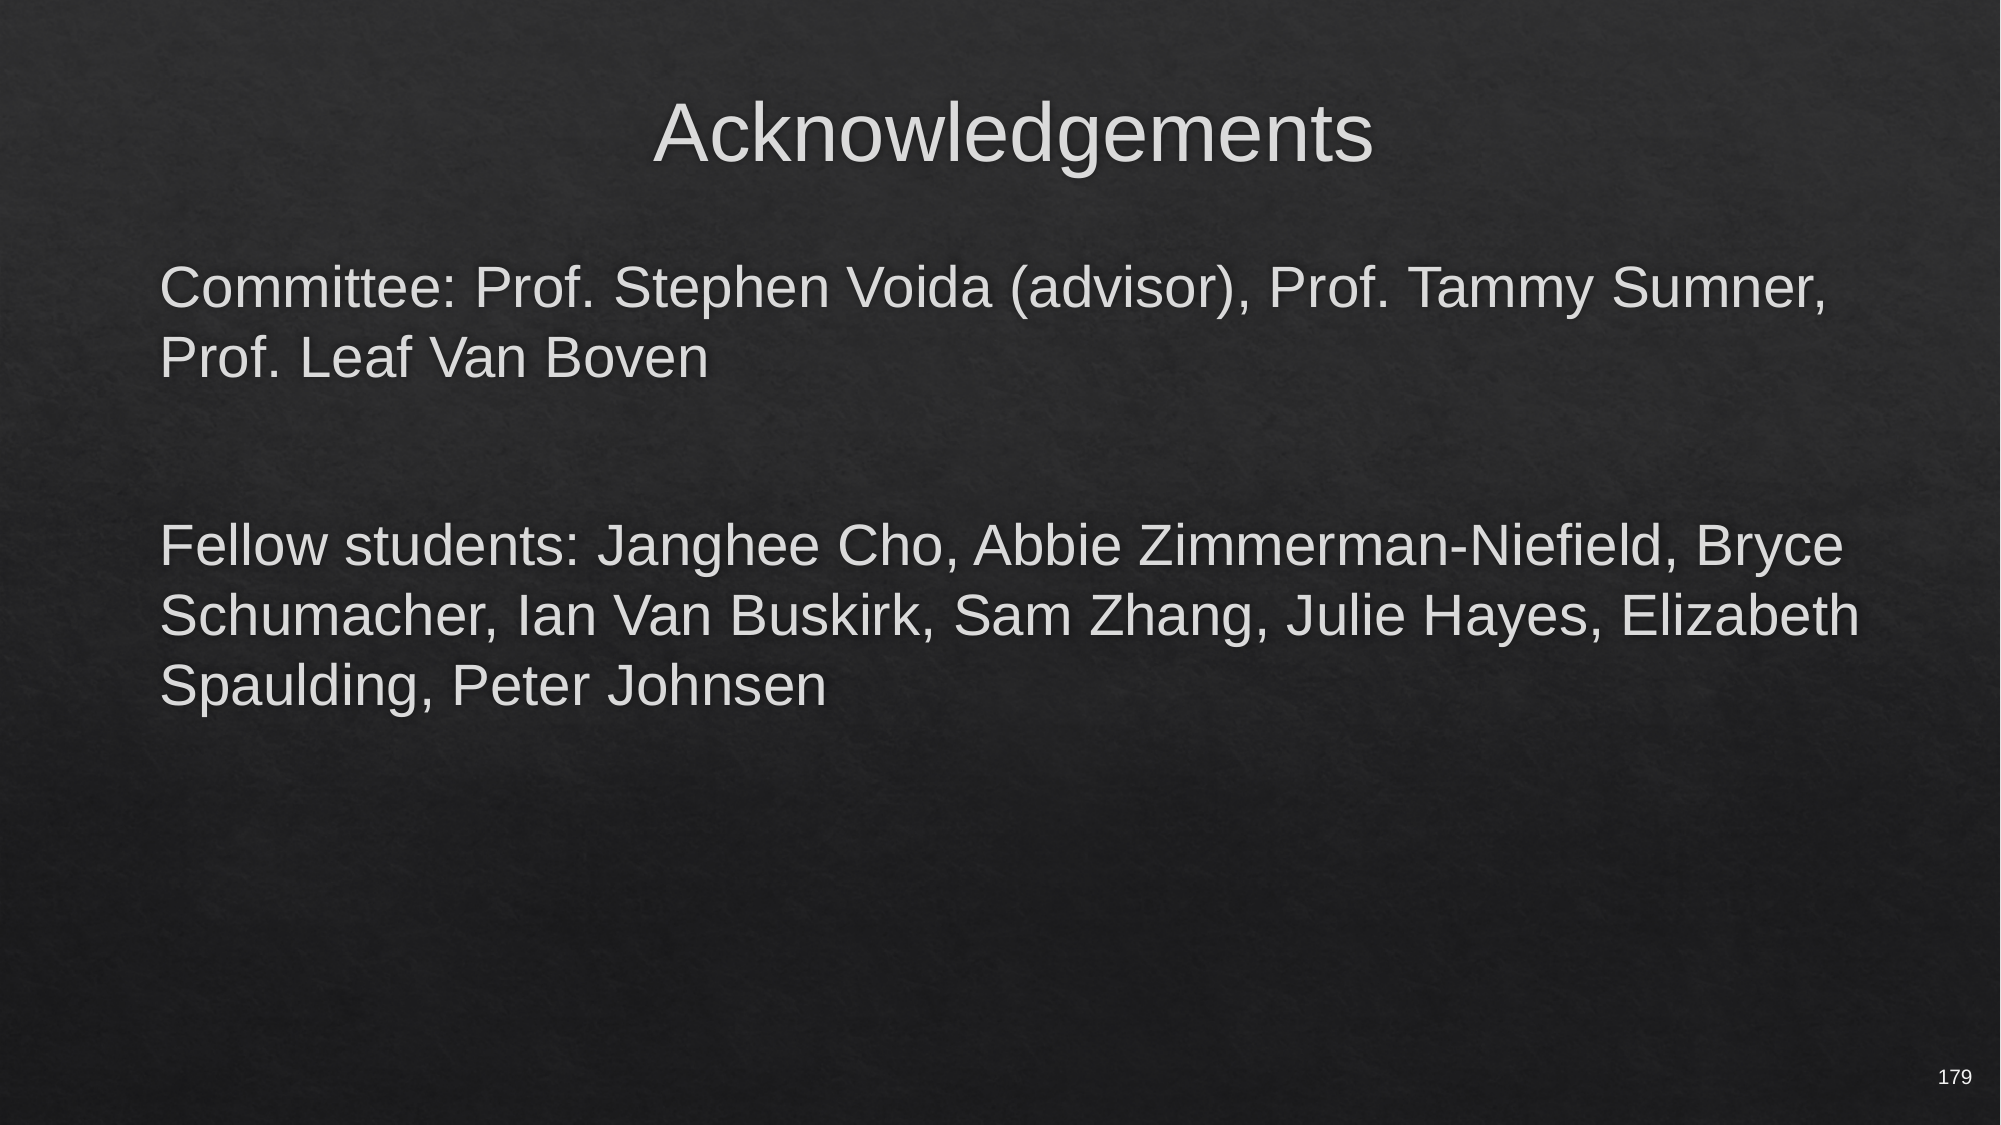

# Acknowledgements
Committee: Prof. Stephen Voida (advisor), Prof. Tammy Sumner, Prof. Leaf Van Boven

Fellow students: Janghee Cho, Abbie Zimmerman-Niefield, Bryce Schumacher, Ian Van Buskirk, Sam Zhang, Julie Hayes, Elizabeth Spaulding, Peter Johnsen

179